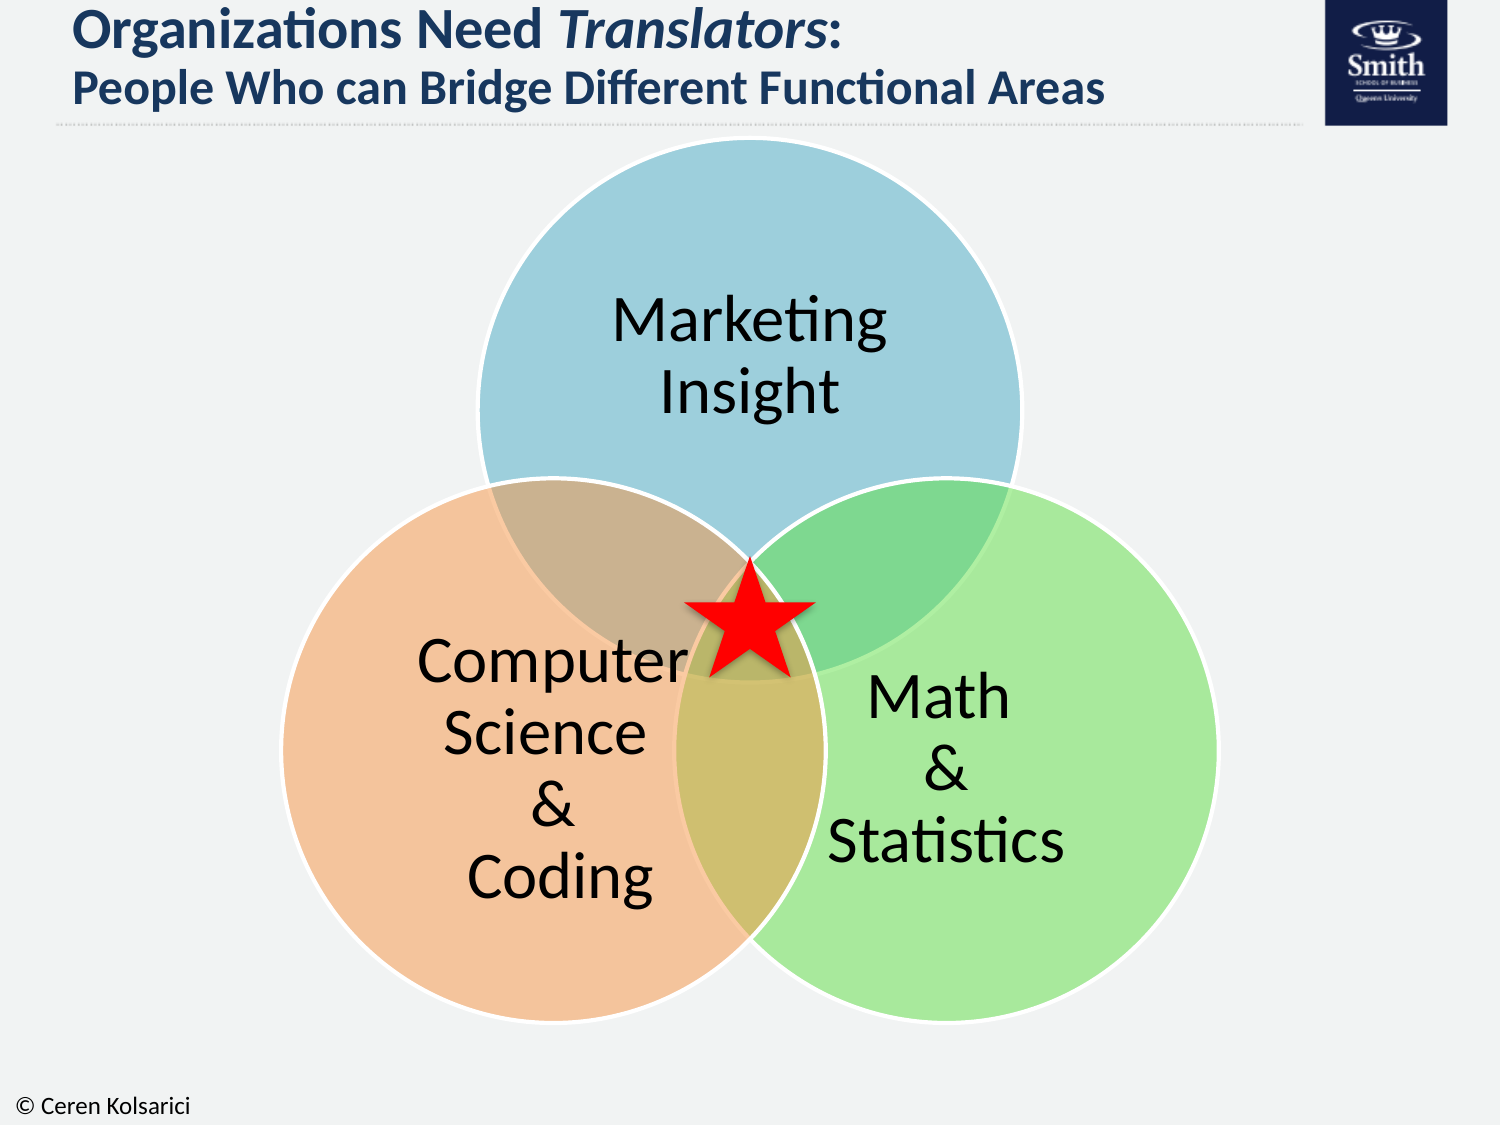

# Organizations Need Translators: People Who can Bridge Different Functional Areas
Marketing Insight
Math
&
Statistics
Computer Science
&
 Coding

© Ceren Kolsarici